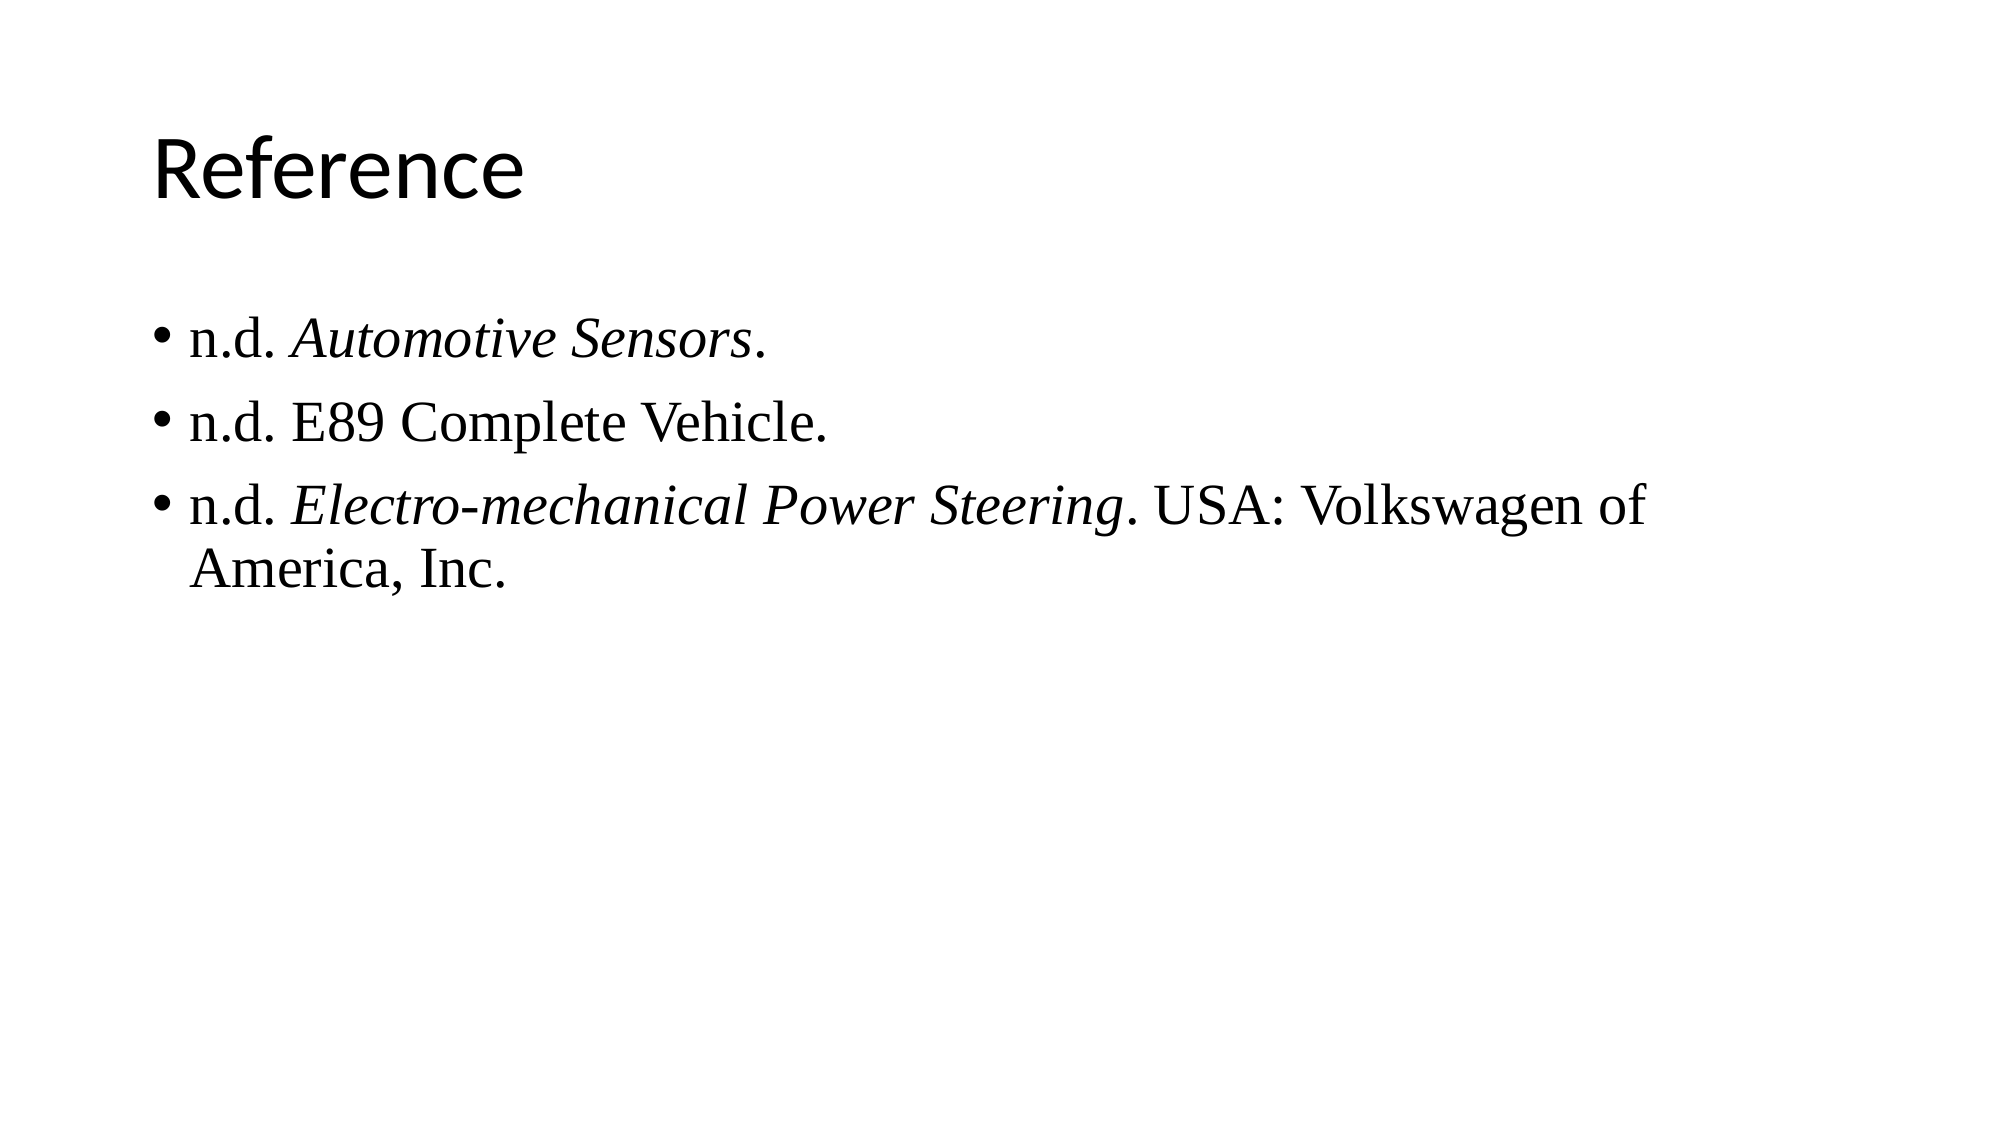

# Reference
n.d. Automotive Sensors.
n.d. E89 Complete Vehicle.
n.d. Electro-mechanical Power Steering. USA: Volkswagen of America, Inc.